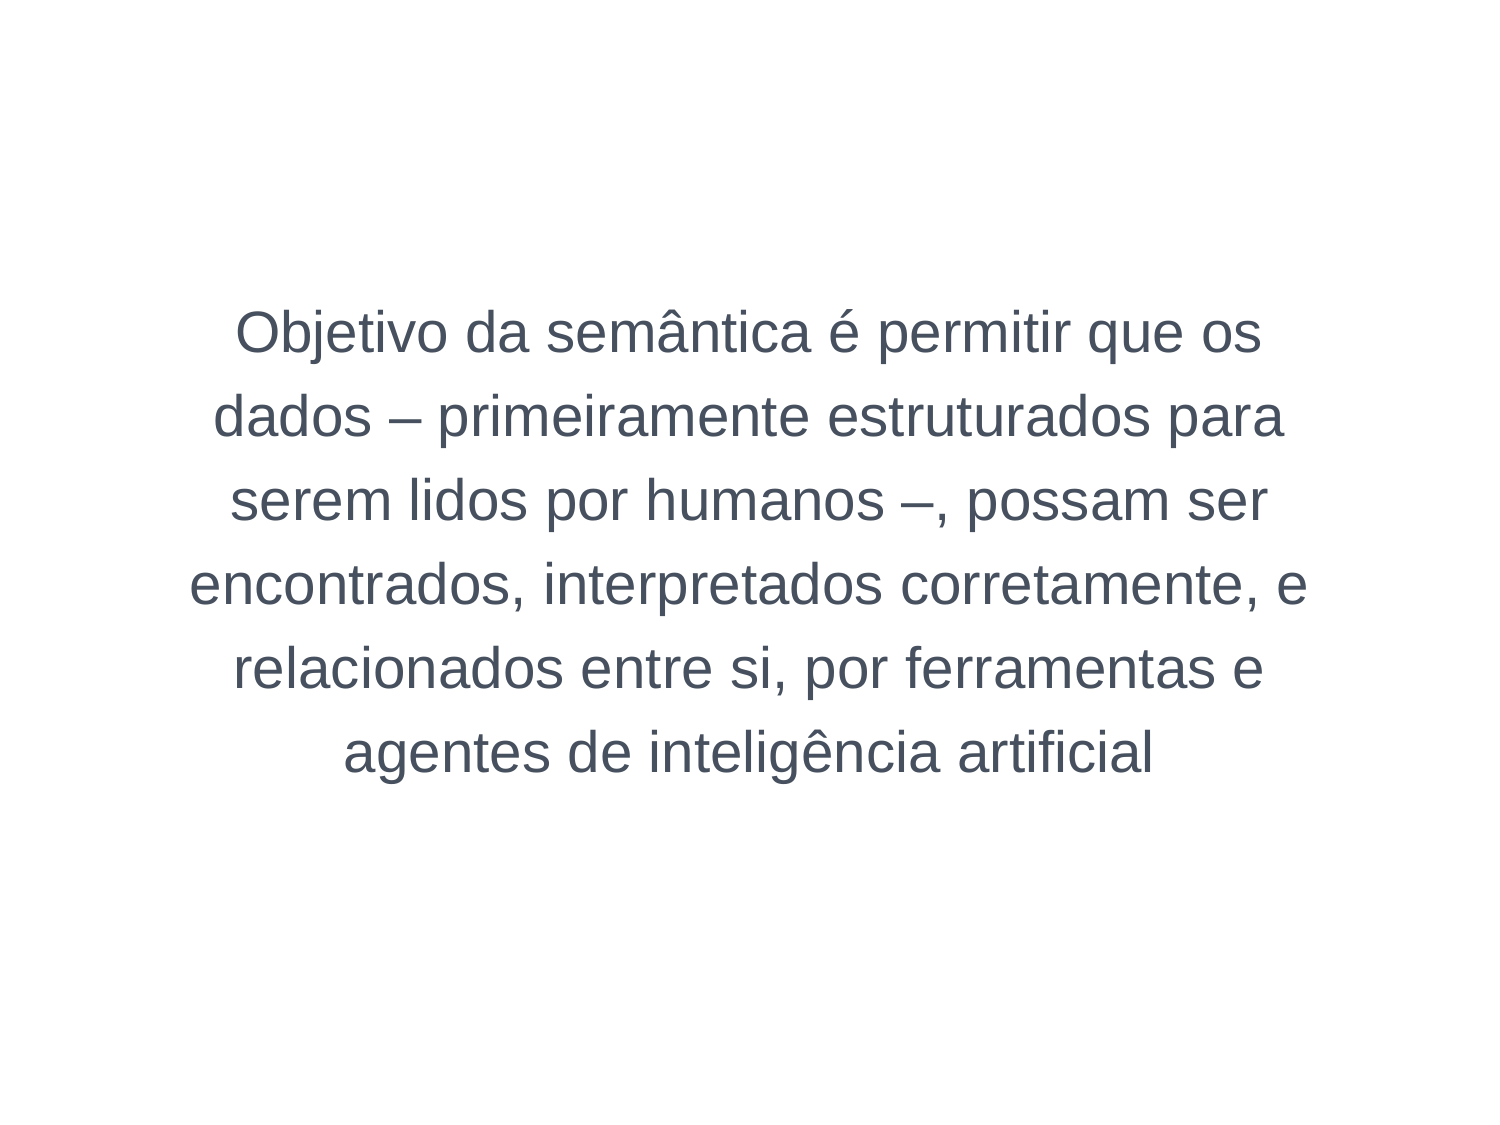

Objetivo da semântica é permitir que os dados – primeiramente estruturados para serem lidos por humanos –, possam ser encontrados, interpretados corretamente, e relacionados entre si, por ferramentas e agentes de inteligência artificial